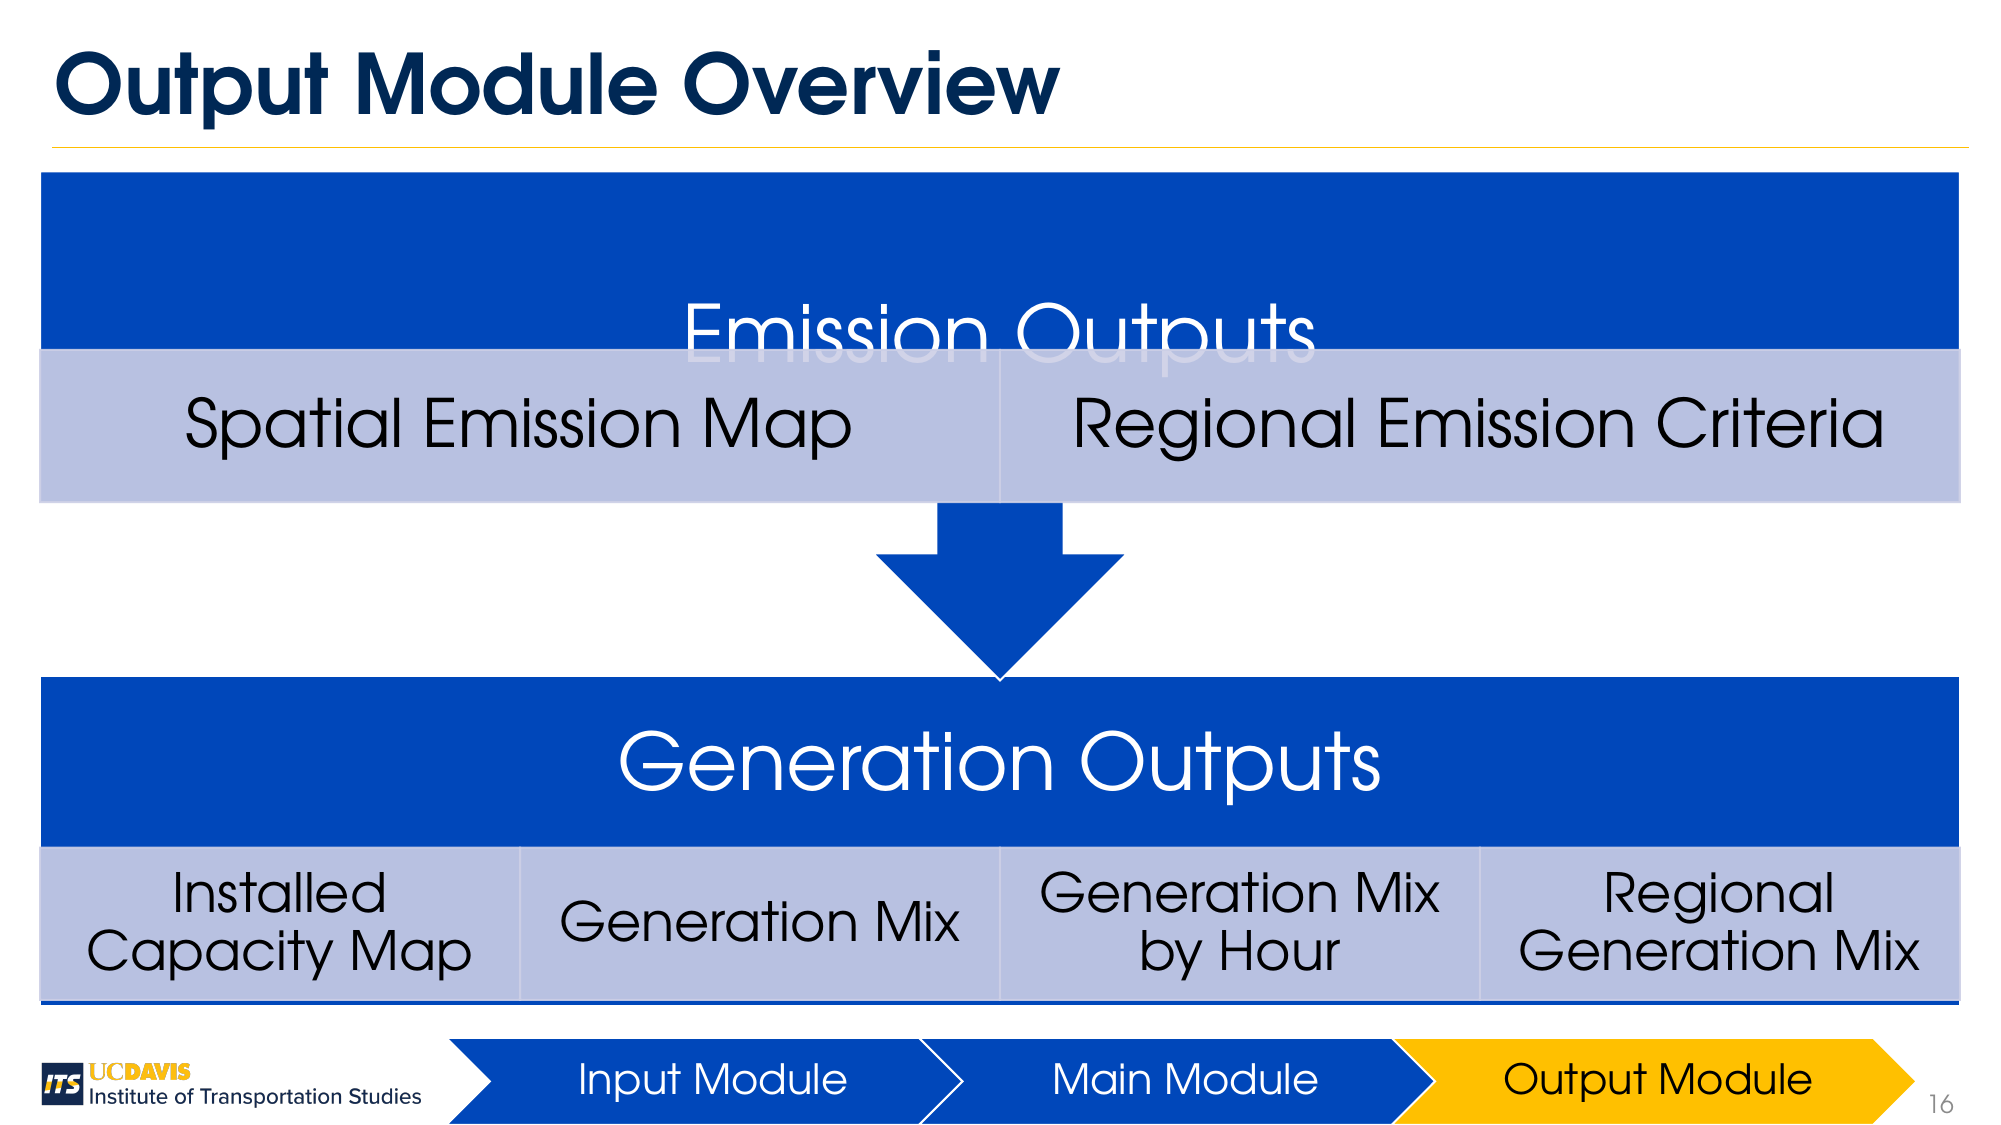

Output Module Overview
Generation Outputs
Installed Capacity Map
Generation Mix
Generation Mix by Hour
Regional Generation Mix
Emission Outputs
Spatial Emission Map
Regional Emission Criteria
16